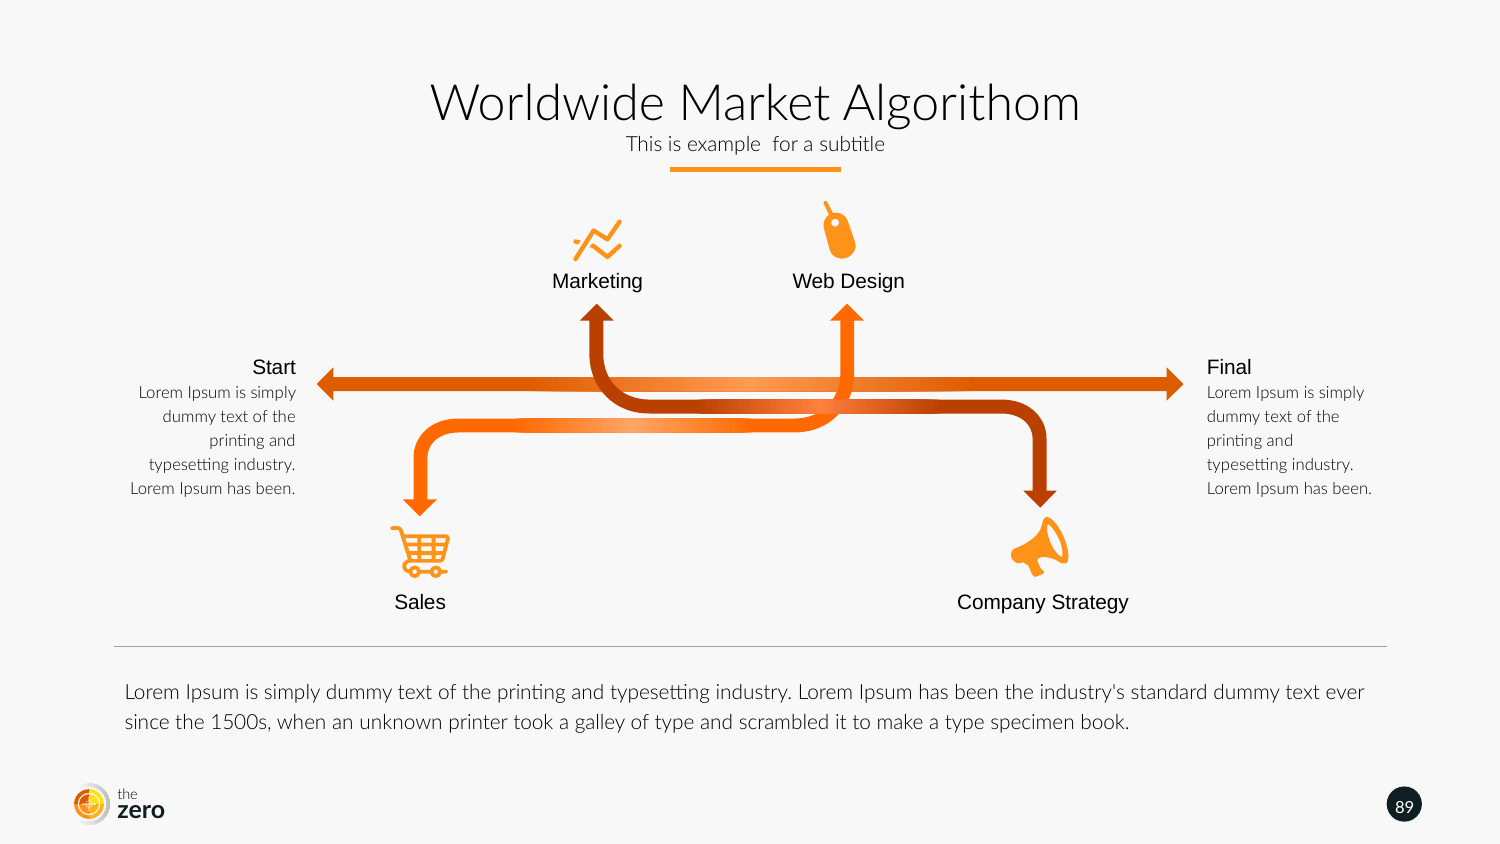

Worldwide Market Algorithom
This is example  for a subtitle

Web Design

Marketing

Start
Lorem Ipsum is simply dummy text of the printing and typesetting industry. Lorem Ipsum has been.
Final
Lorem Ipsum is simply dummy text of the printing and typesetting industry. Lorem Ipsum has been.

Company Strategy

Sales
Lorem Ipsum is simply dummy text of the printing and typesetting industry. Lorem Ipsum has been the industry's standard dummy text ever since the 1500s, when an unknown printer took a galley of type and scrambled it to make a type specimen book.

the

89
zero